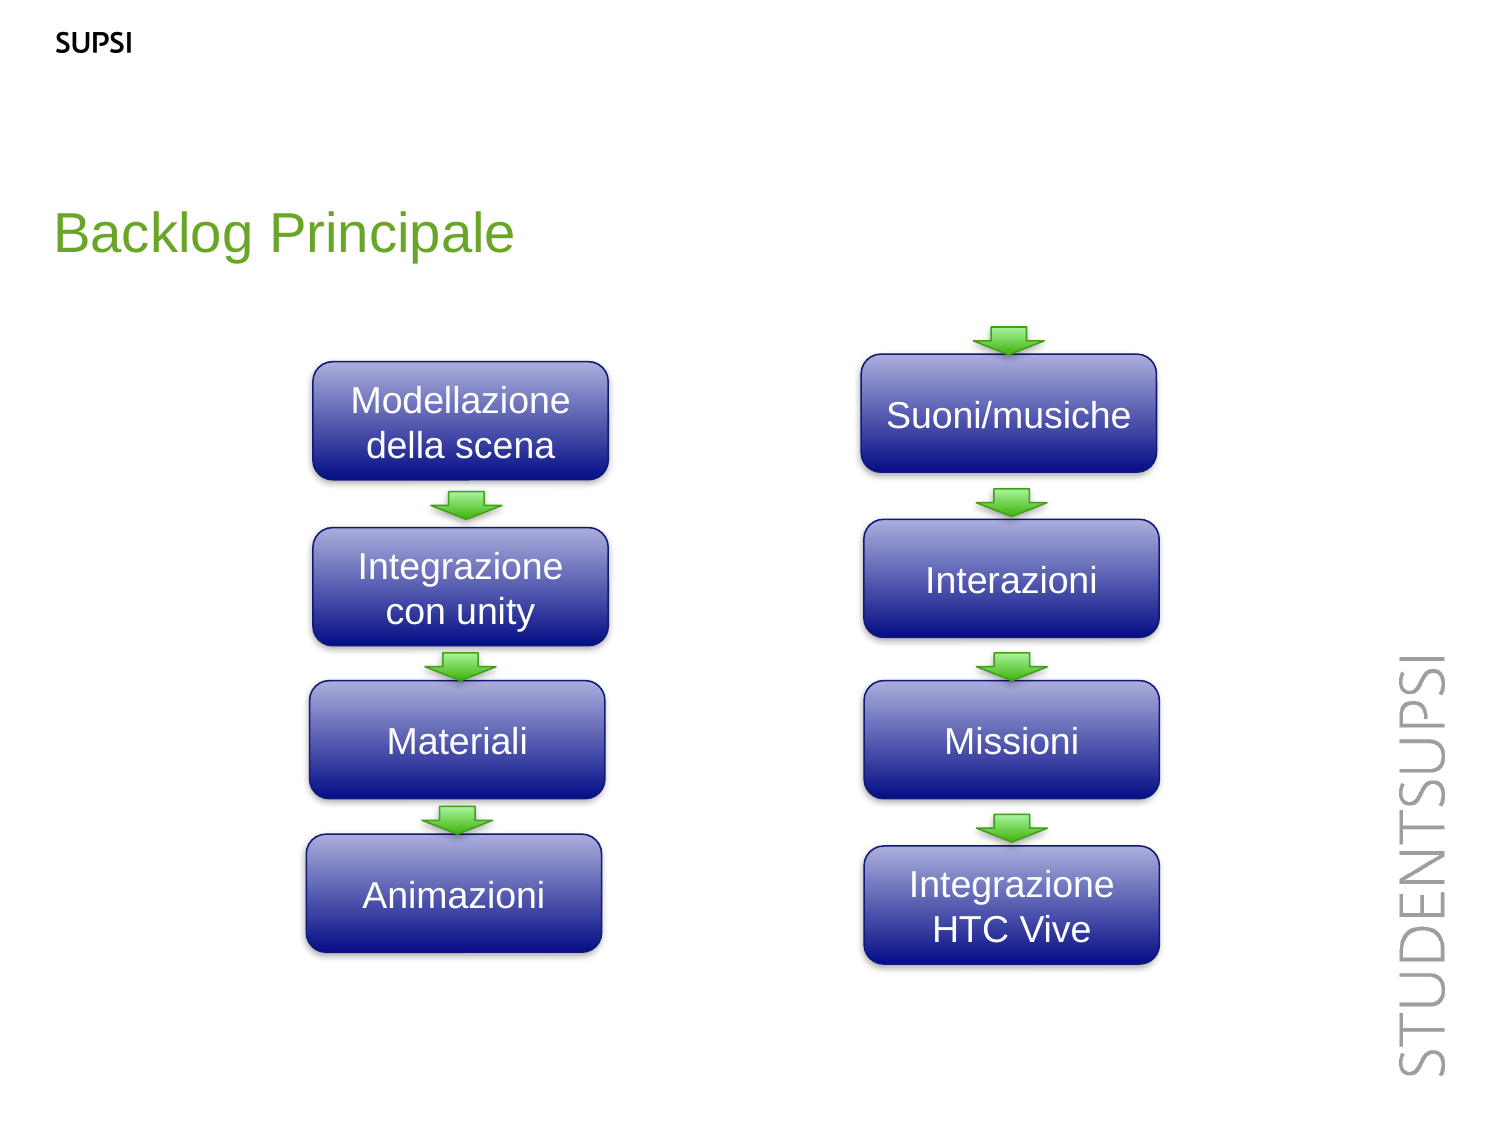

Backlog Principale

Suoni/musiche
Modellazione della scena

Interazioni
Integrazione con unity

Materiali
Missioni

Animazioni
Integrazione HTC Vive